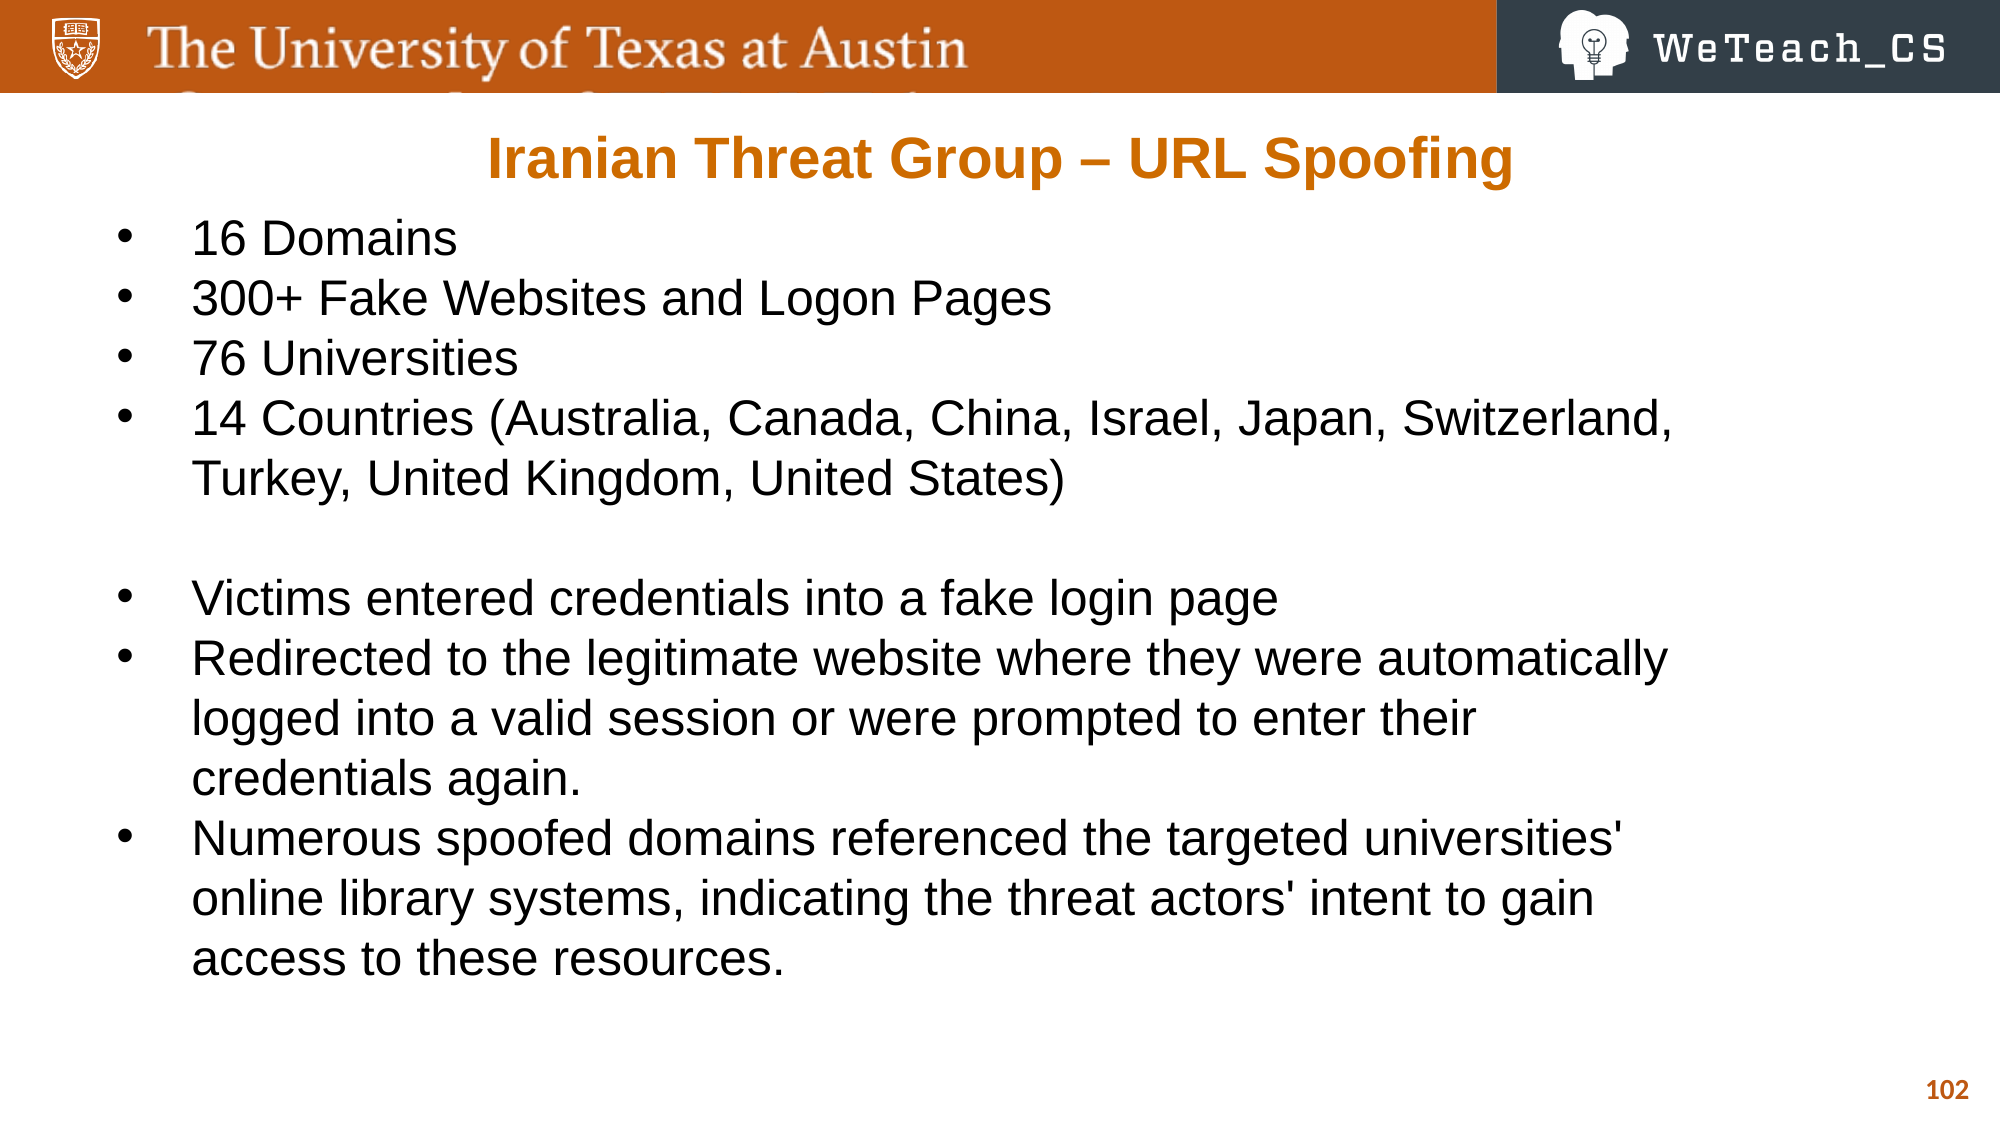

Iranian Threat Group – URL Spoofing
16 Domains
300+ Fake Websites and Logon Pages
76 Universities
14 Countries (Australia, Canada, China, Israel, Japan, Switzerland, Turkey, United Kingdom, United States)

Victims entered credentials into a fake login page
Redirected to the legitimate website where they were automatically logged into a valid session or were prompted to enter their credentials again.
Numerous spoofed domains referenced the targeted universities' online library systems, indicating the threat actors' intent to gain access to these resources.